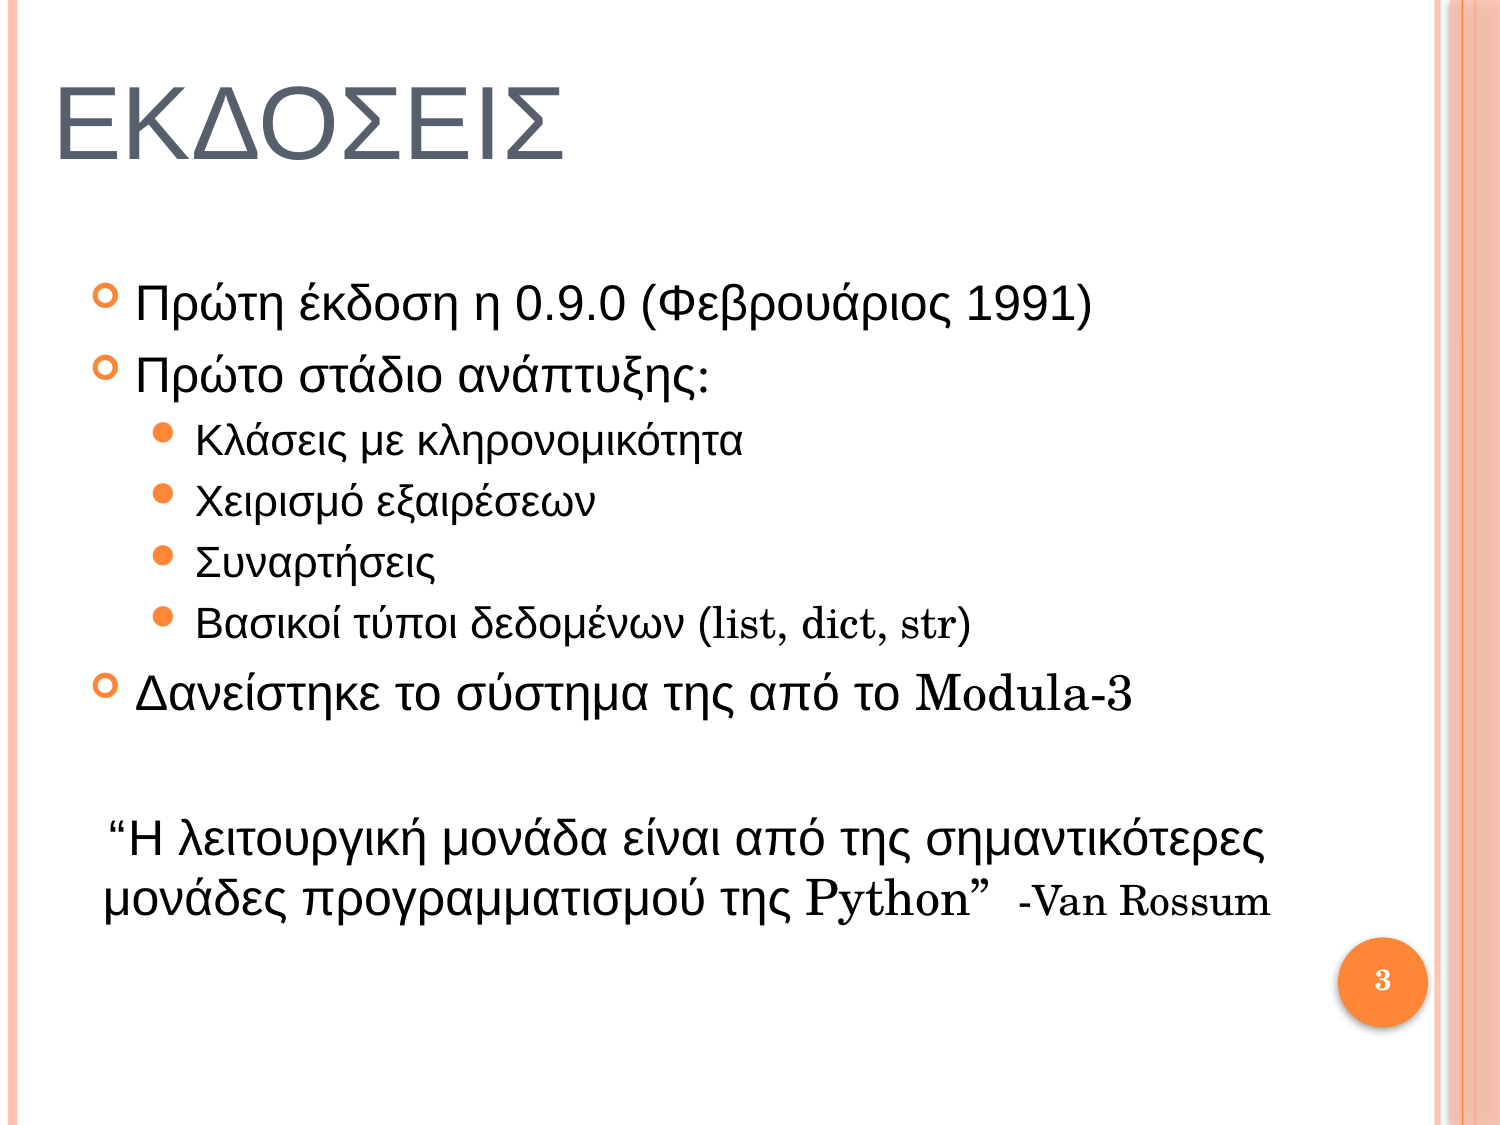

# εκδοσεισ
Πρώτη έκδοση η 0.9.0 (Φεβρουάριος 1991)
Πρώτο στάδιο ανάπτυξης:
Κλάσεις με κληρονομικότητα
Χειρισμό εξαιρέσεων
Συναρτήσεις
Βασικοί τύποι δεδομένων (list, dict, str)
Δανείστηκε το σύστημα της από το Modula-3

“Η λειτουργική μονάδα είναι από της σημαντικότερες μονάδες προγραμματισμού της Python”  -Van Rossum
3